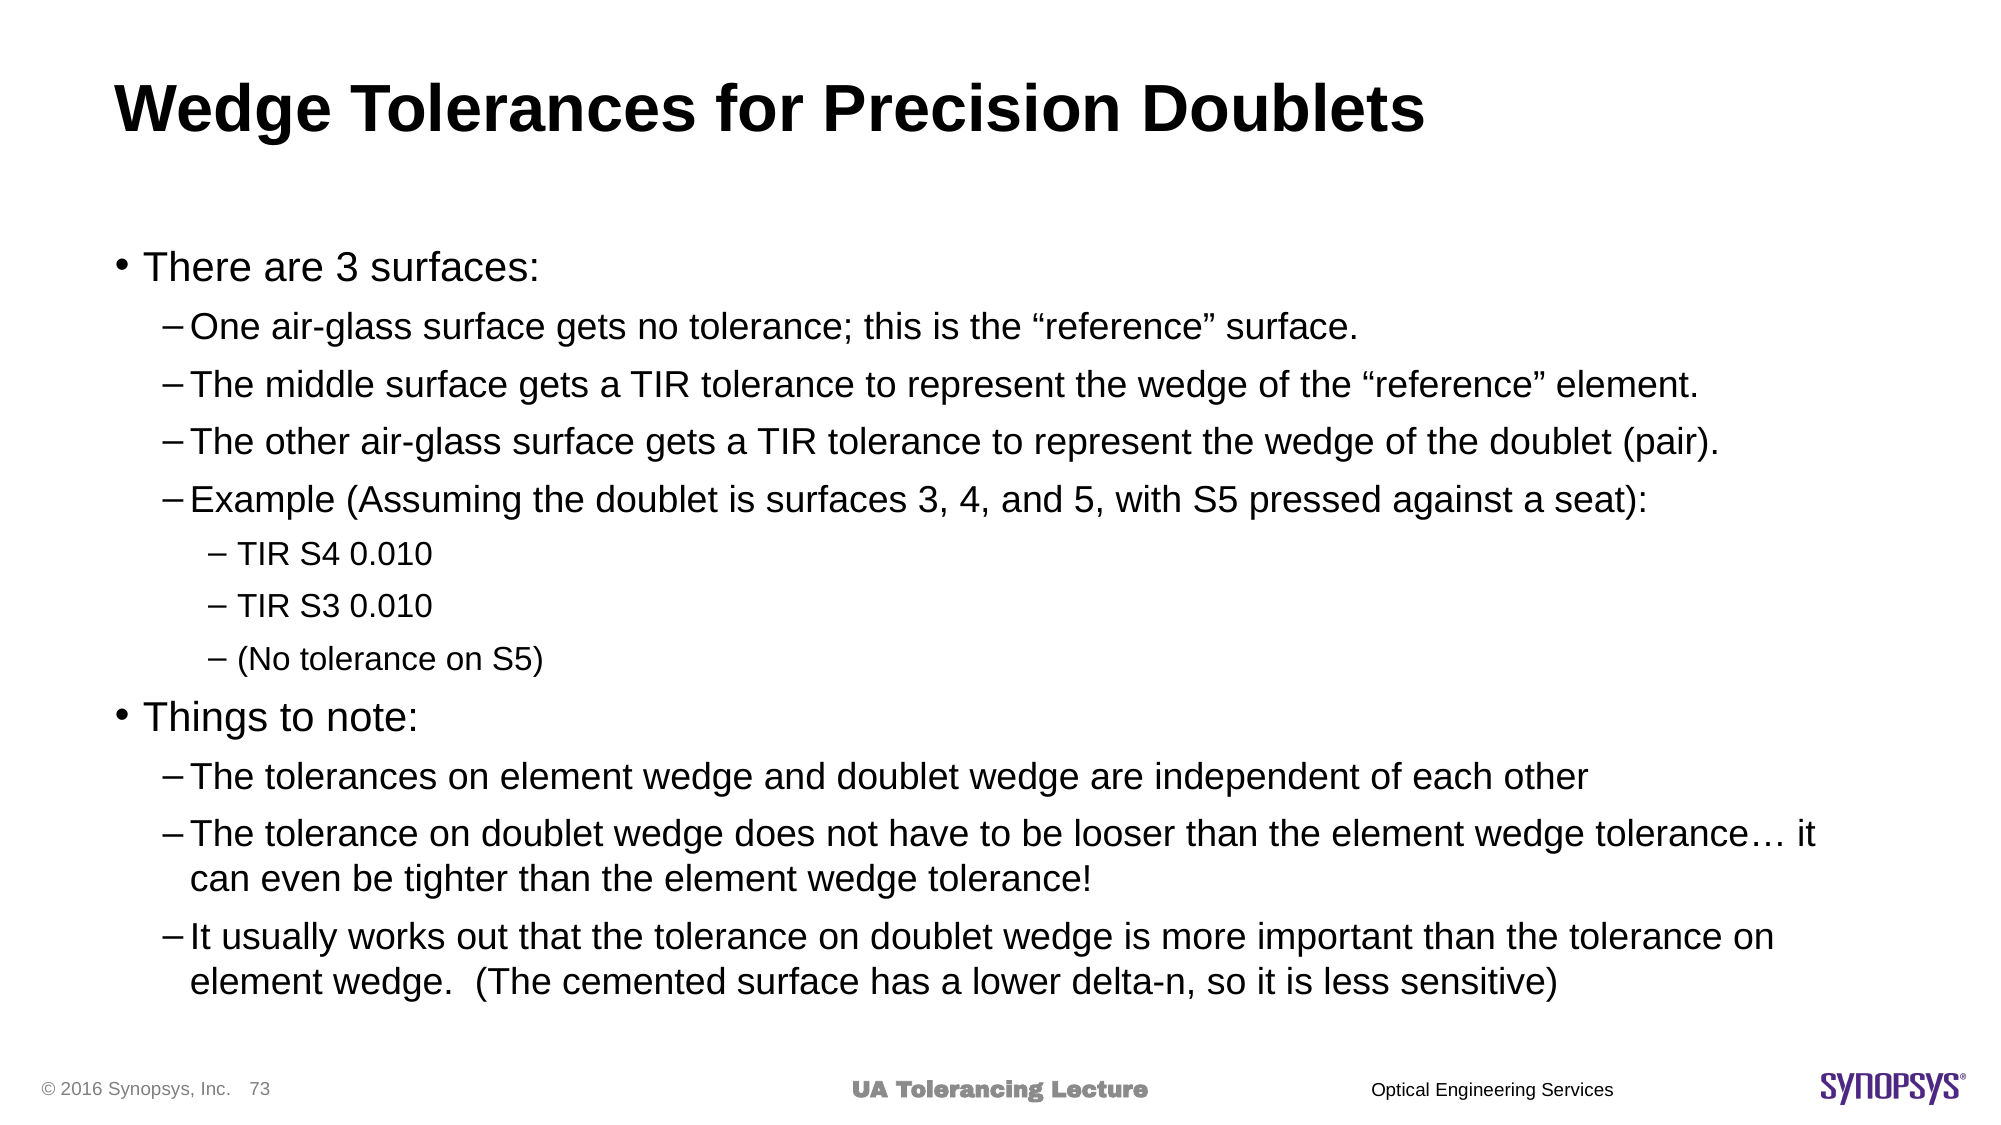

# Wedge Tolerances for Precision Doublets
There are 3 surfaces:
One air-glass surface gets no tolerance; this is the “reference” surface.
The middle surface gets a TIR tolerance to represent the wedge of the “reference” element.
The other air-glass surface gets a TIR tolerance to represent the wedge of the doublet (pair).
Example (Assuming the doublet is surfaces 3, 4, and 5, with S5 pressed against a seat):
TIR S4 0.010
TIR S3 0.010
(No tolerance on S5)
Things to note:
The tolerances on element wedge and doublet wedge are independent of each other
The tolerance on doublet wedge does not have to be looser than the element wedge tolerance… it can even be tighter than the element wedge tolerance!
It usually works out that the tolerance on doublet wedge is more important than the tolerance on element wedge.  (The cemented surface has a lower delta-n, so it is less sensitive)
UA Tolerancing Lecture